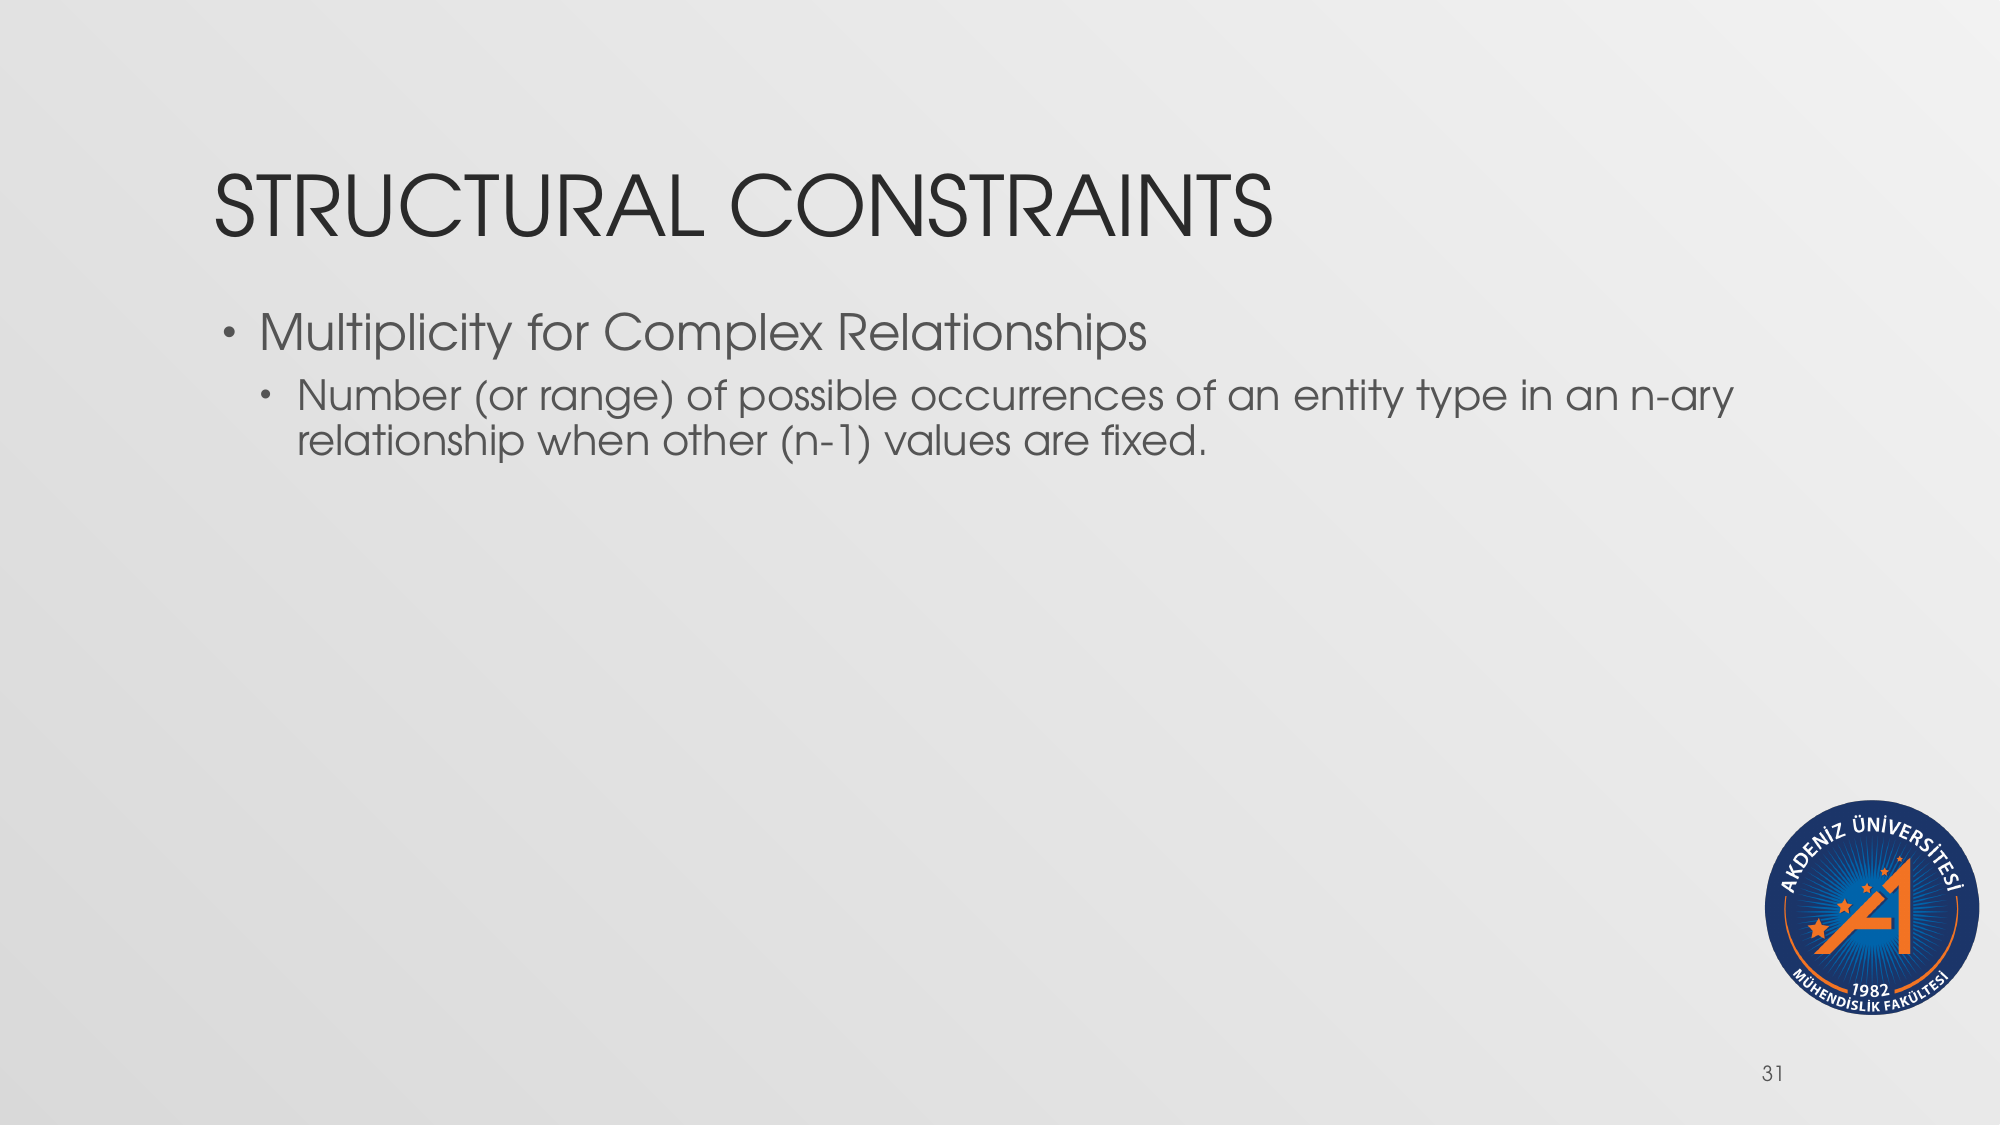

# Structural Constraints
Multiplicity for Complex Relationships
Number (or range) of possible occurrences of an entity type in an n-ary relationship when other (n-1) values are fixed.
31